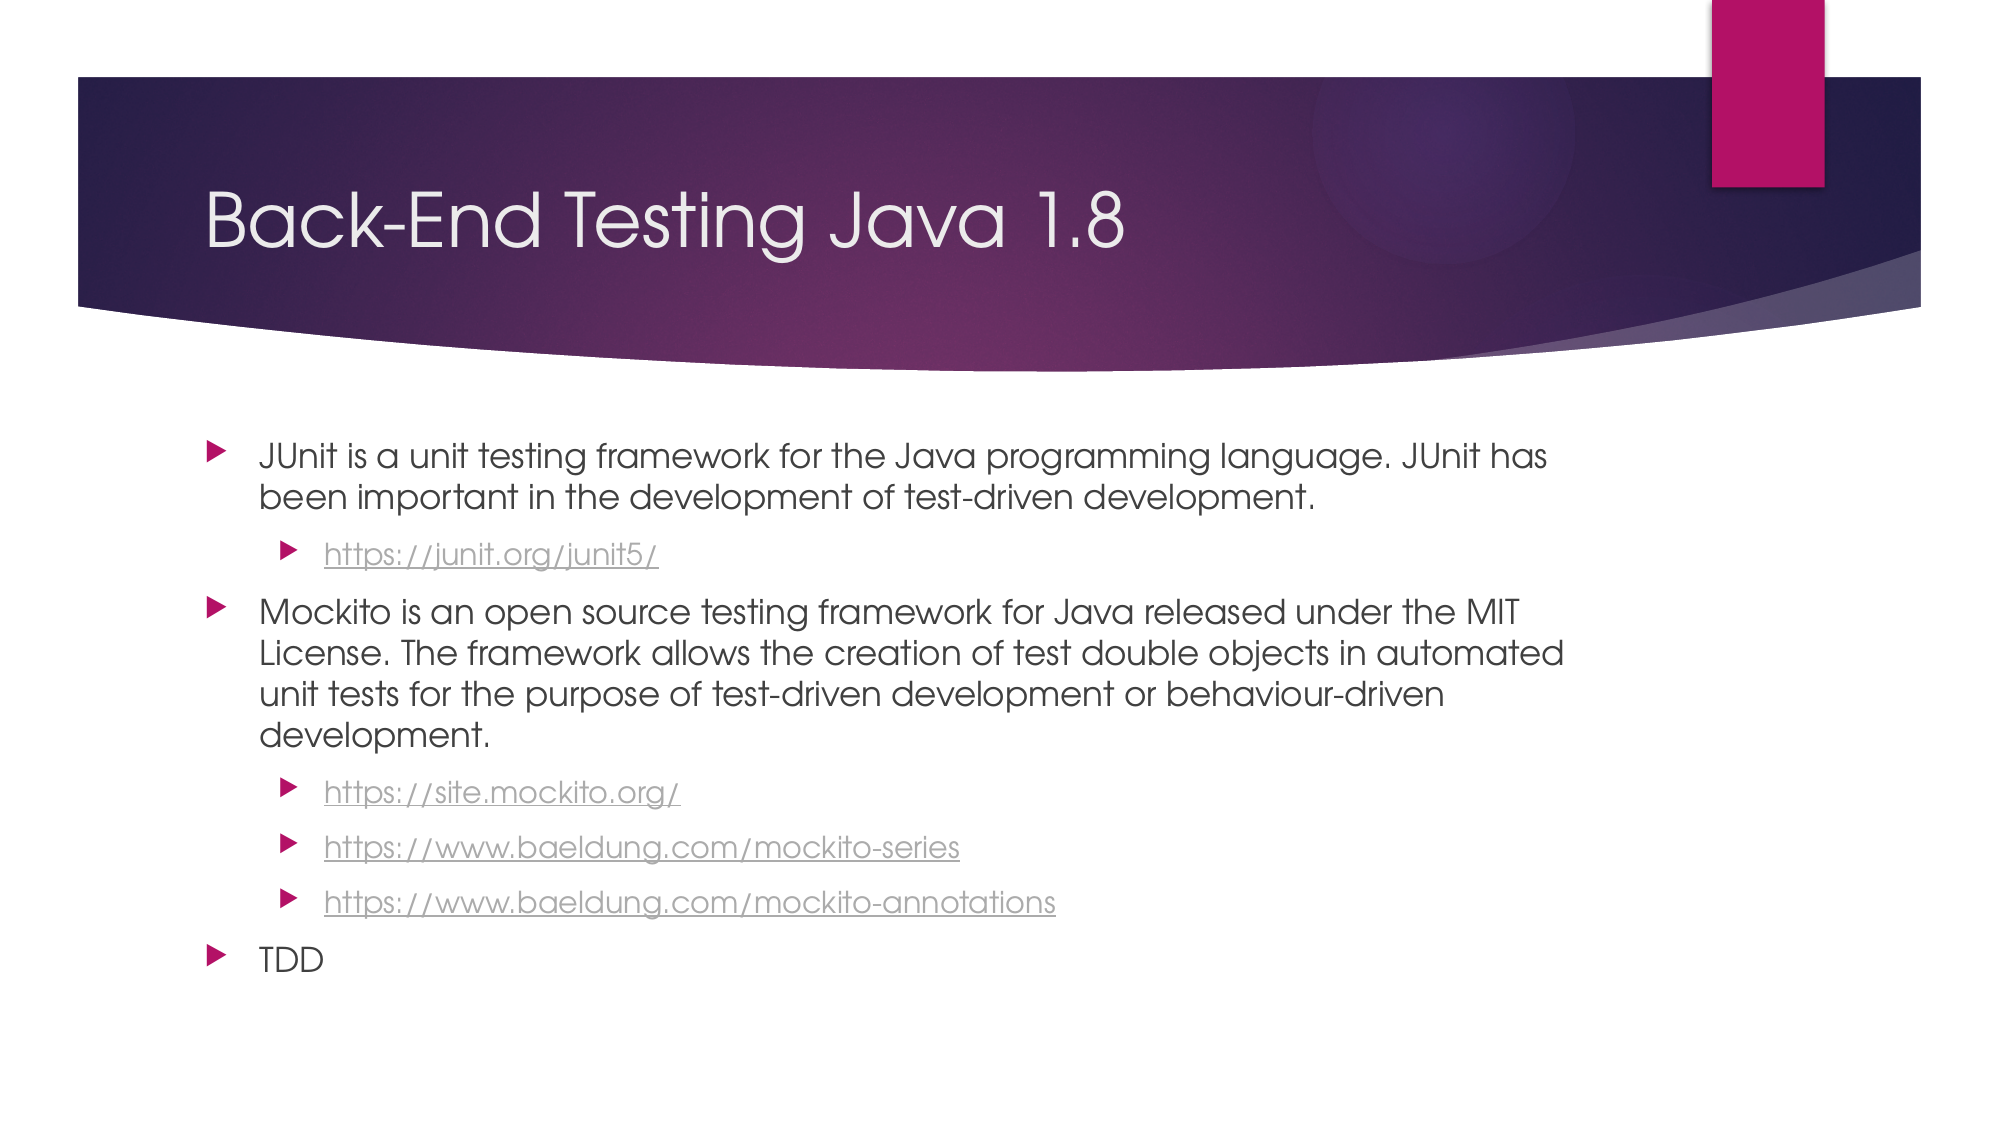

# Back-End Testing Java 1.8
JUnit is a unit testing framework for the Java programming language. JUnit has been important in the development of test-driven development.
https://junit.org/junit5/
Mockito is an open source testing framework for Java released under the MIT License. The framework allows the creation of test double objects in automated unit tests for the purpose of test-driven development or behaviour-driven development.
https://site.mockito.org/
https://www.baeldung.com/mockito-series
https://www.baeldung.com/mockito-annotations
TDD